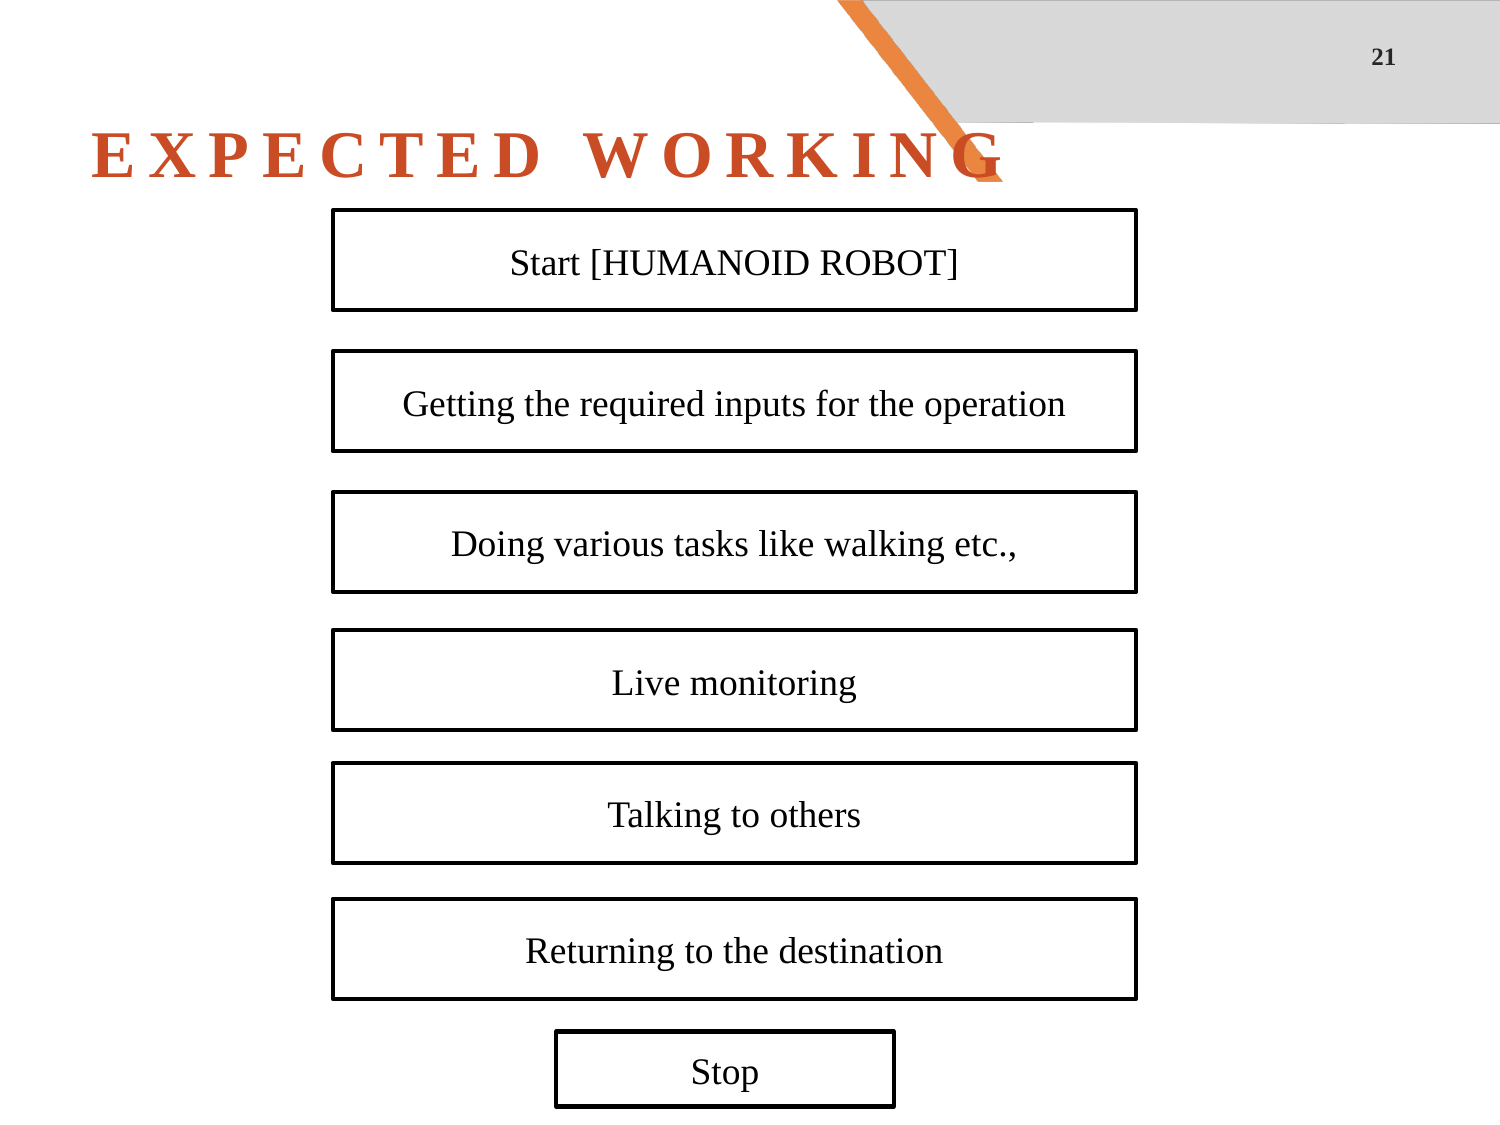

21
# EXPECTED WORKING
Start [HUMANOID ROBOT]
Getting the required inputs for the operation
Doing various tasks like walking etc.,
Live monitoring
Talking to others
Returning to the destination
Stop